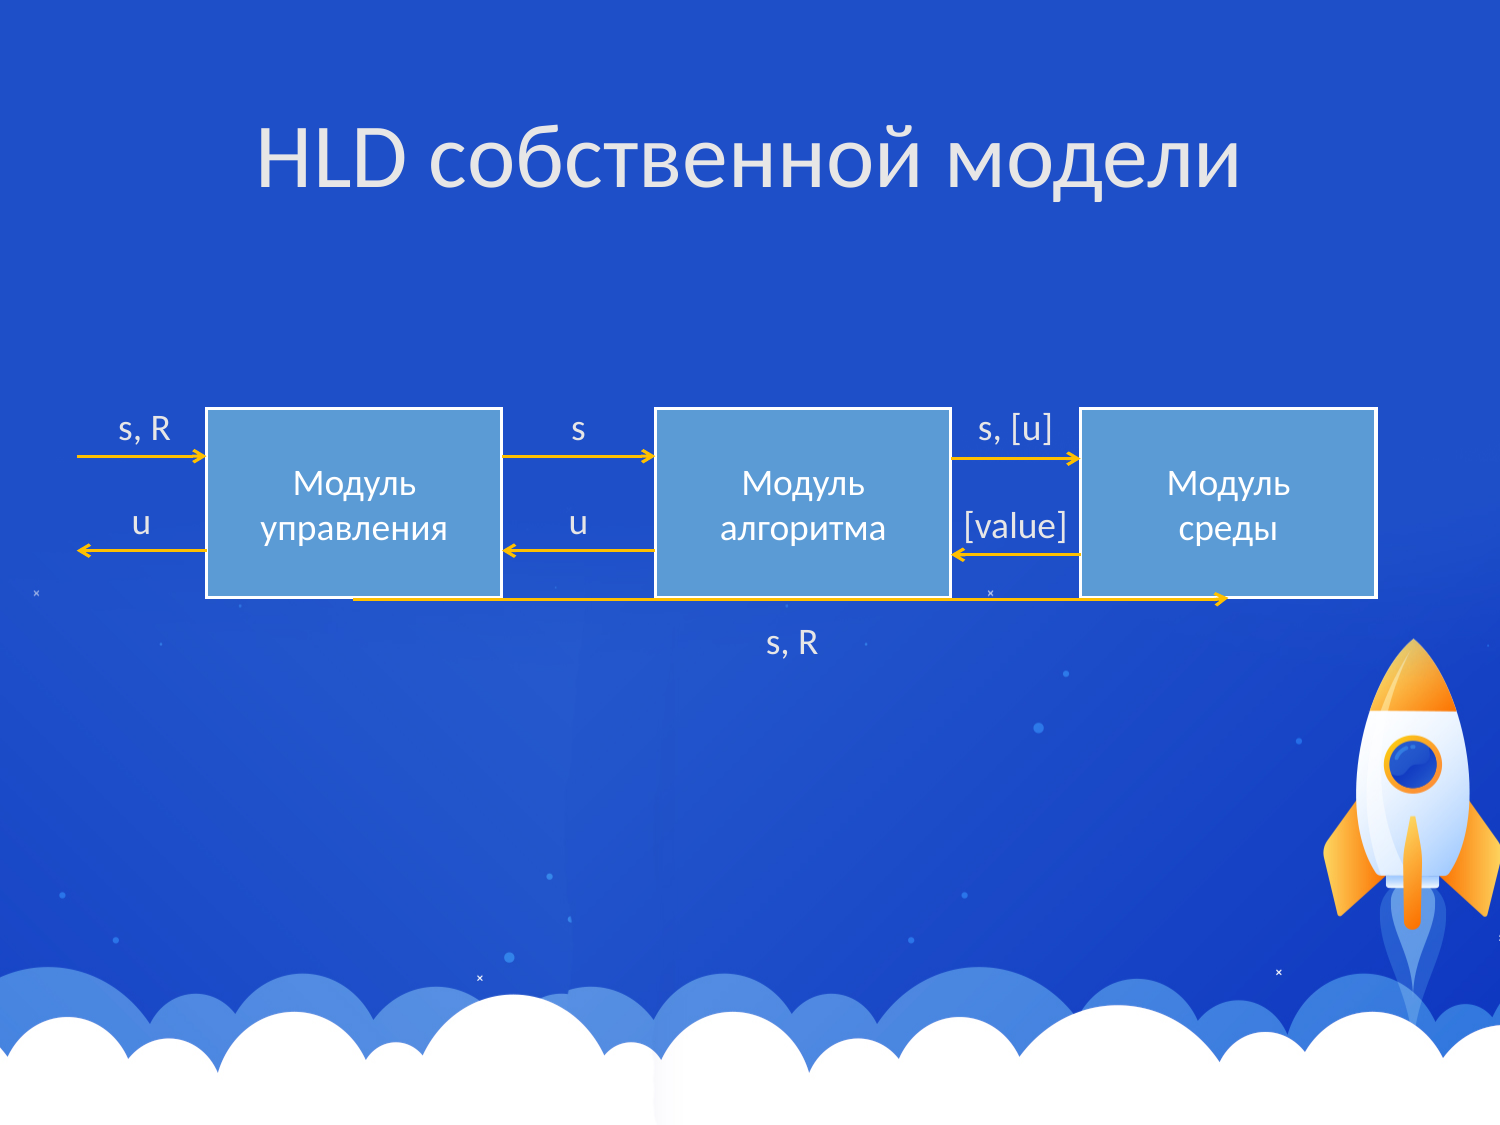

# HLD собственной модели
s, R
s
s, [u]
Модуль управления
Модуль алгоритма
Модуль
среды
u
u
[value]
s, R